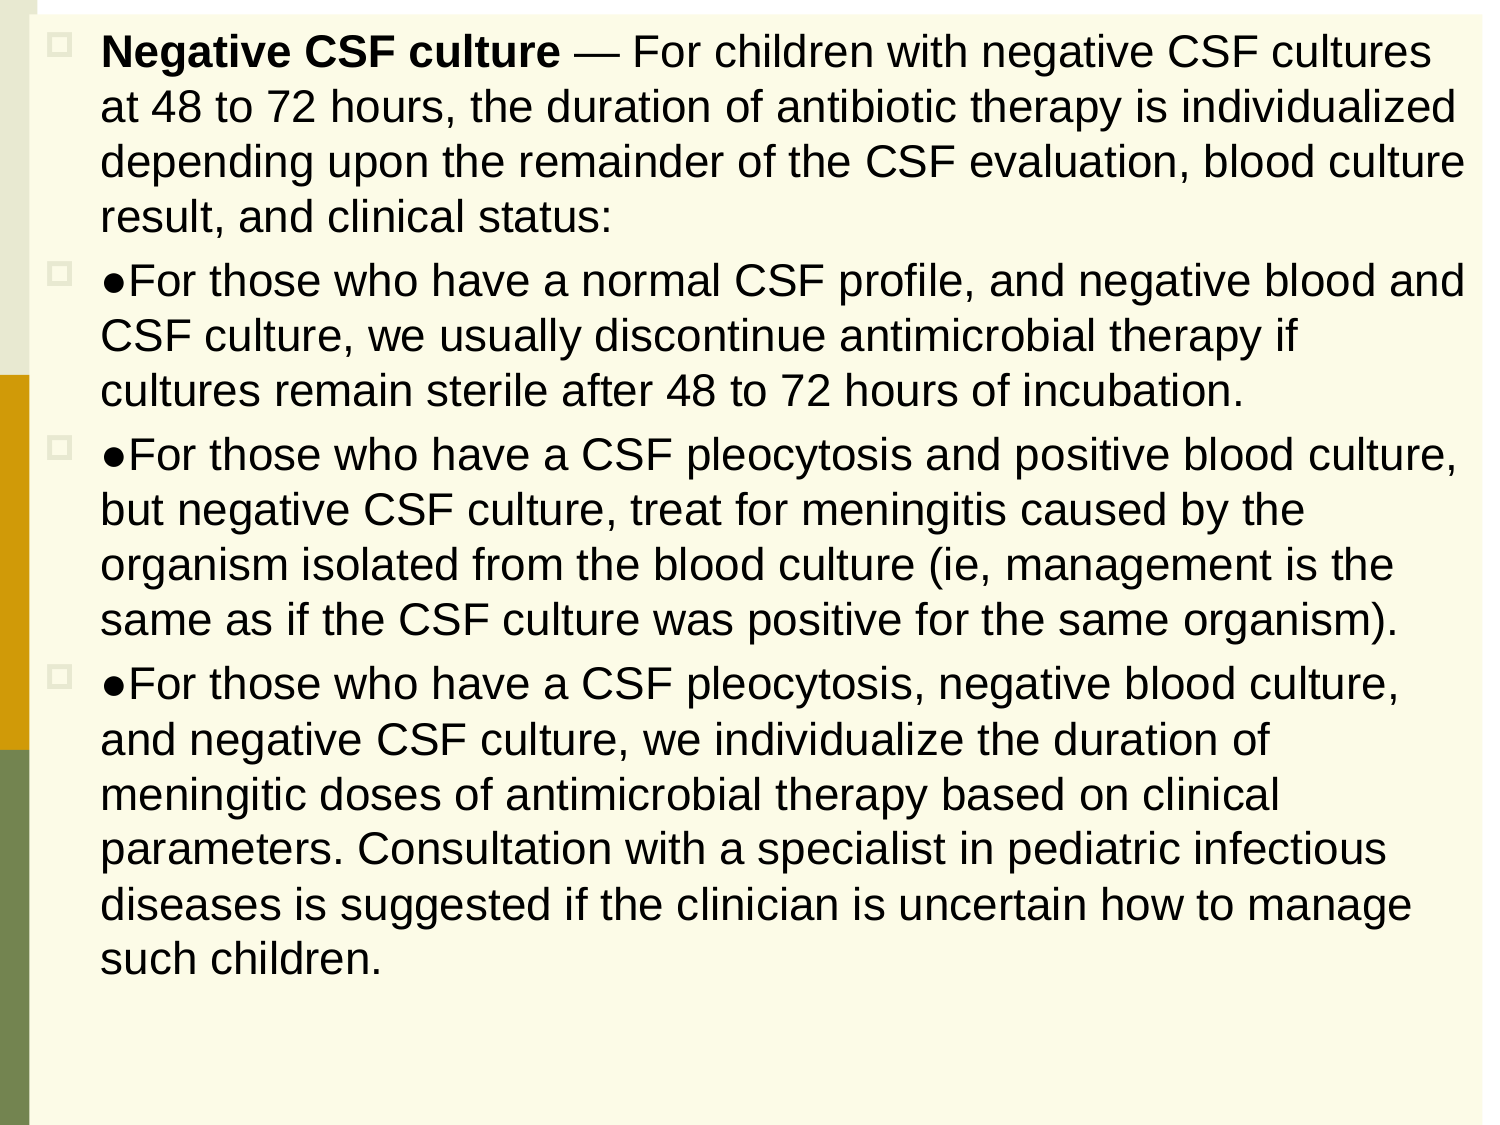

Negative CSF culture — For children with negative CSF cultures at 48 to 72 hours, the duration of antibiotic therapy is individualized depending upon the remainder of the CSF evaluation, blood culture result, and clinical status:
●For those who have a normal CSF profile, and negative blood and CSF culture, we usually discontinue antimicrobial therapy if cultures remain sterile after 48 to 72 hours of incubation.
●For those who have a CSF pleocytosis and positive blood culture, but negative CSF culture, treat for meningitis caused by the organism isolated from the blood culture (ie, management is the same as if the CSF culture was positive for the same organism).
●For those who have a CSF pleocytosis, negative blood culture, and negative CSF culture, we individualize the duration of meningitic doses of antimicrobial therapy based on clinical parameters. Consultation with a specialist in pediatric infectious diseases is suggested if the clinician is uncertain how to manage such children.